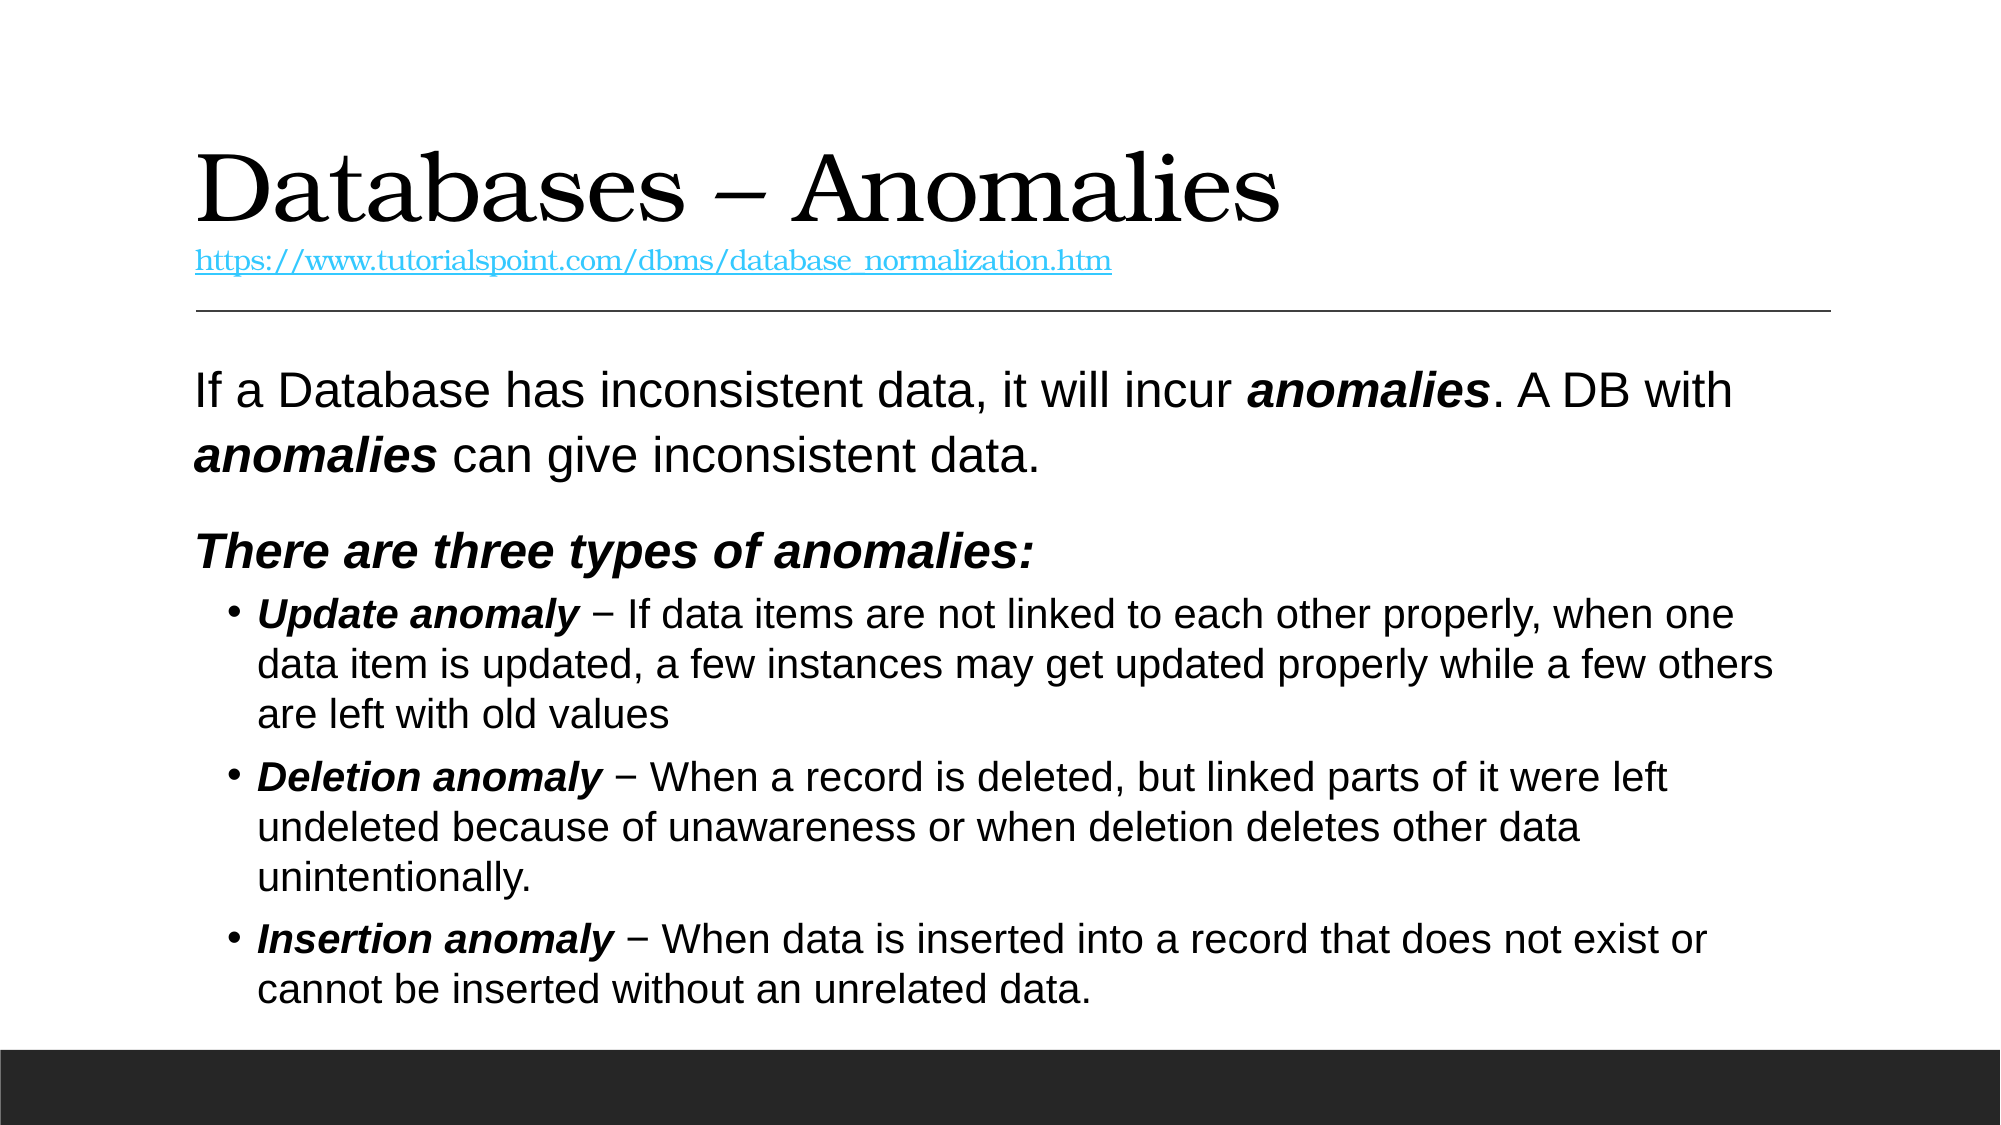

# Databases – Anomalies https://www.tutorialspoint.com/dbms/database_normalization.htm
If a Database has inconsistent data, it will incur anomalies. A DB with anomalies can give inconsistent data.
There are three types of anomalies:
Update anomaly − If data items are not linked to each other properly, when one data item is updated, a few instances may get updated properly while a few others are left with old values
Deletion anomaly − When a record is deleted, but linked parts of it were left undeleted because of unawareness or when deletion deletes other data unintentionally.
Insertion anomaly − When data is inserted into a record that does not exist or cannot be inserted without an unrelated data.